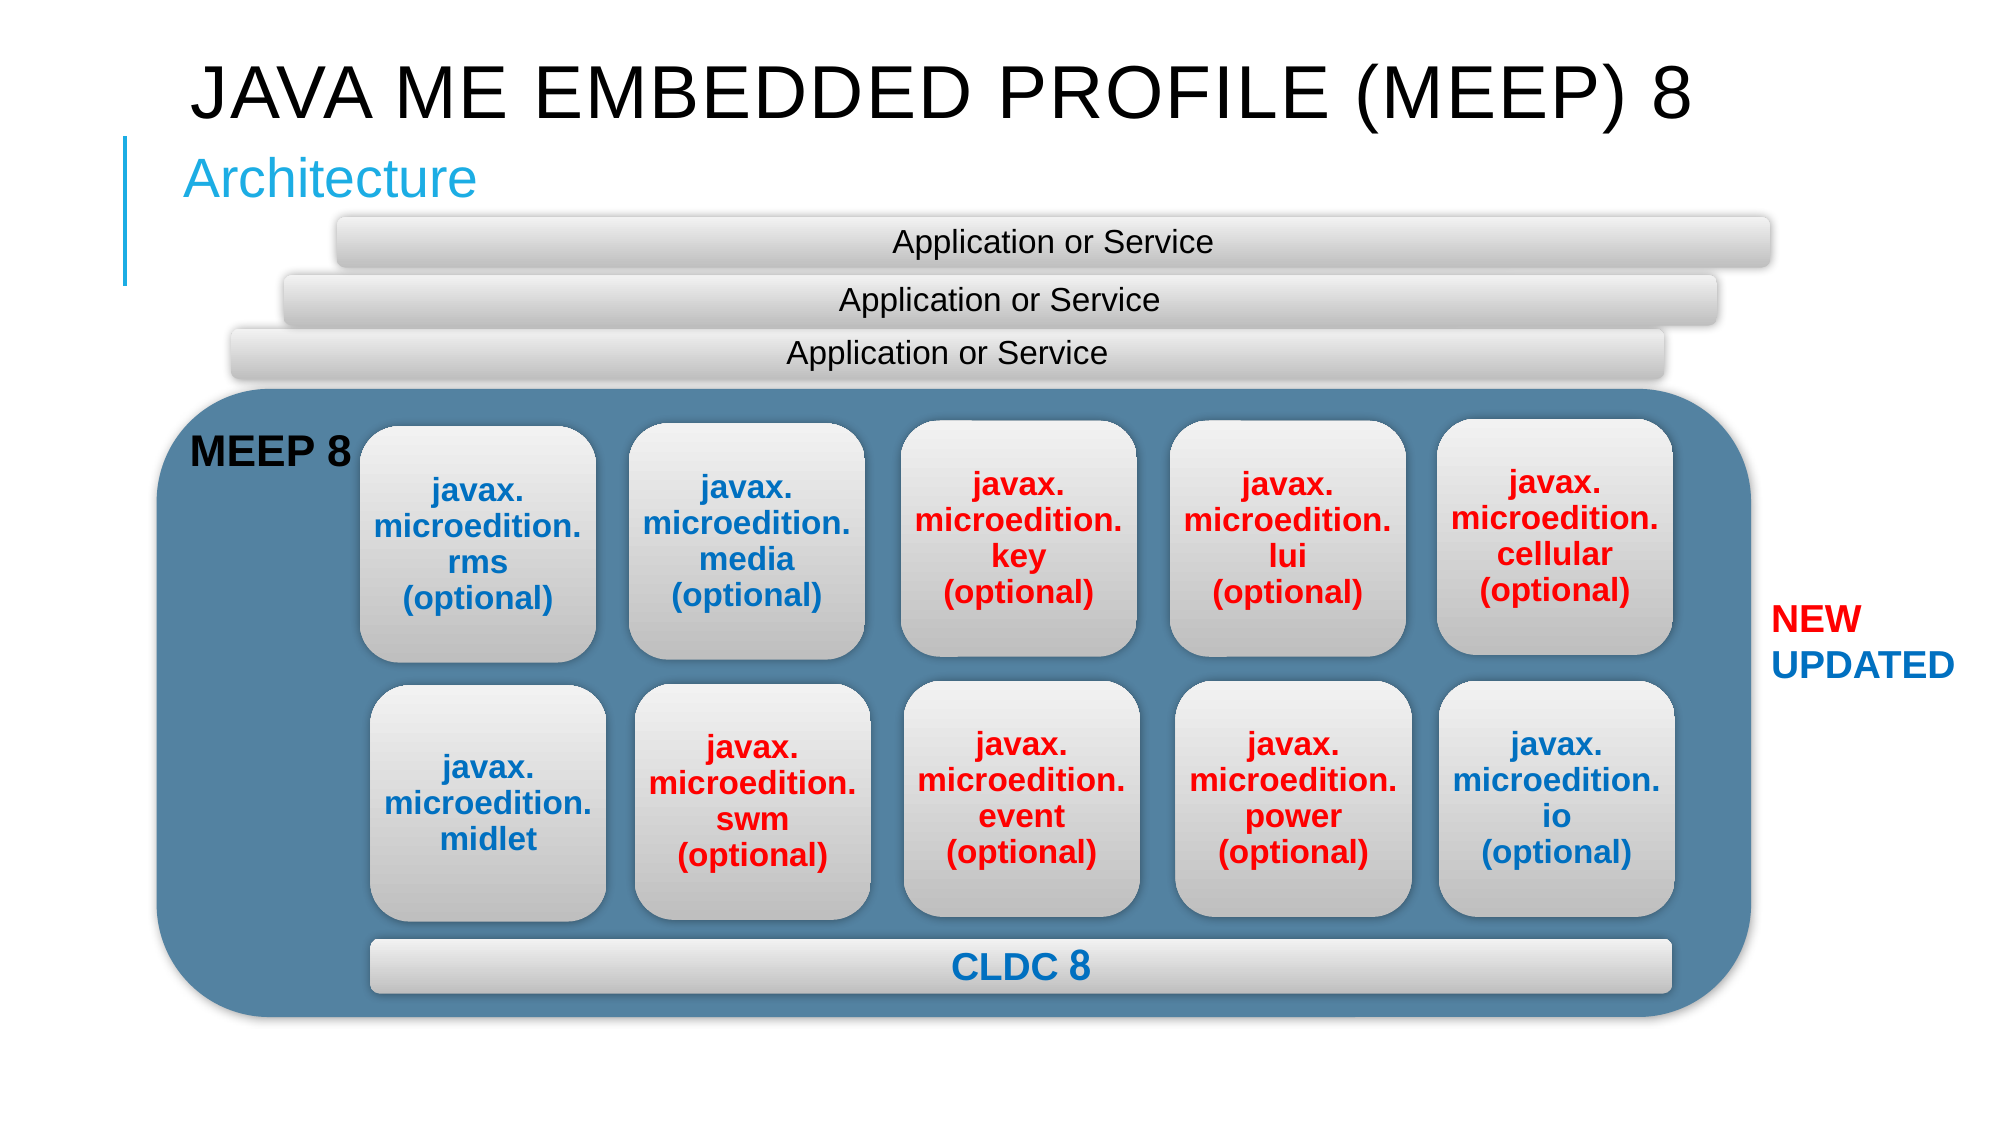

# Java ME Embedded Profile (MEEP) 8
Architecture
Application or Service
Application or Service
Application or Service
MEEP 8
javax.
microedition.
cellular
(optional)
javax.
microedition.
lui
(optional)
javax.
microedition.
key
(optional)
javax.
microedition.
media
(optional)
javax.
microedition.
rms
(optional)
NEW
UPDATED
javax.
microedition.
event
(optional)
javax.
microedition.
power
(optional)
javax.
microedition.
io
(optional)
javax.
microedition.
swm
(optional)
javax.
microedition.
midlet
CLDC 8